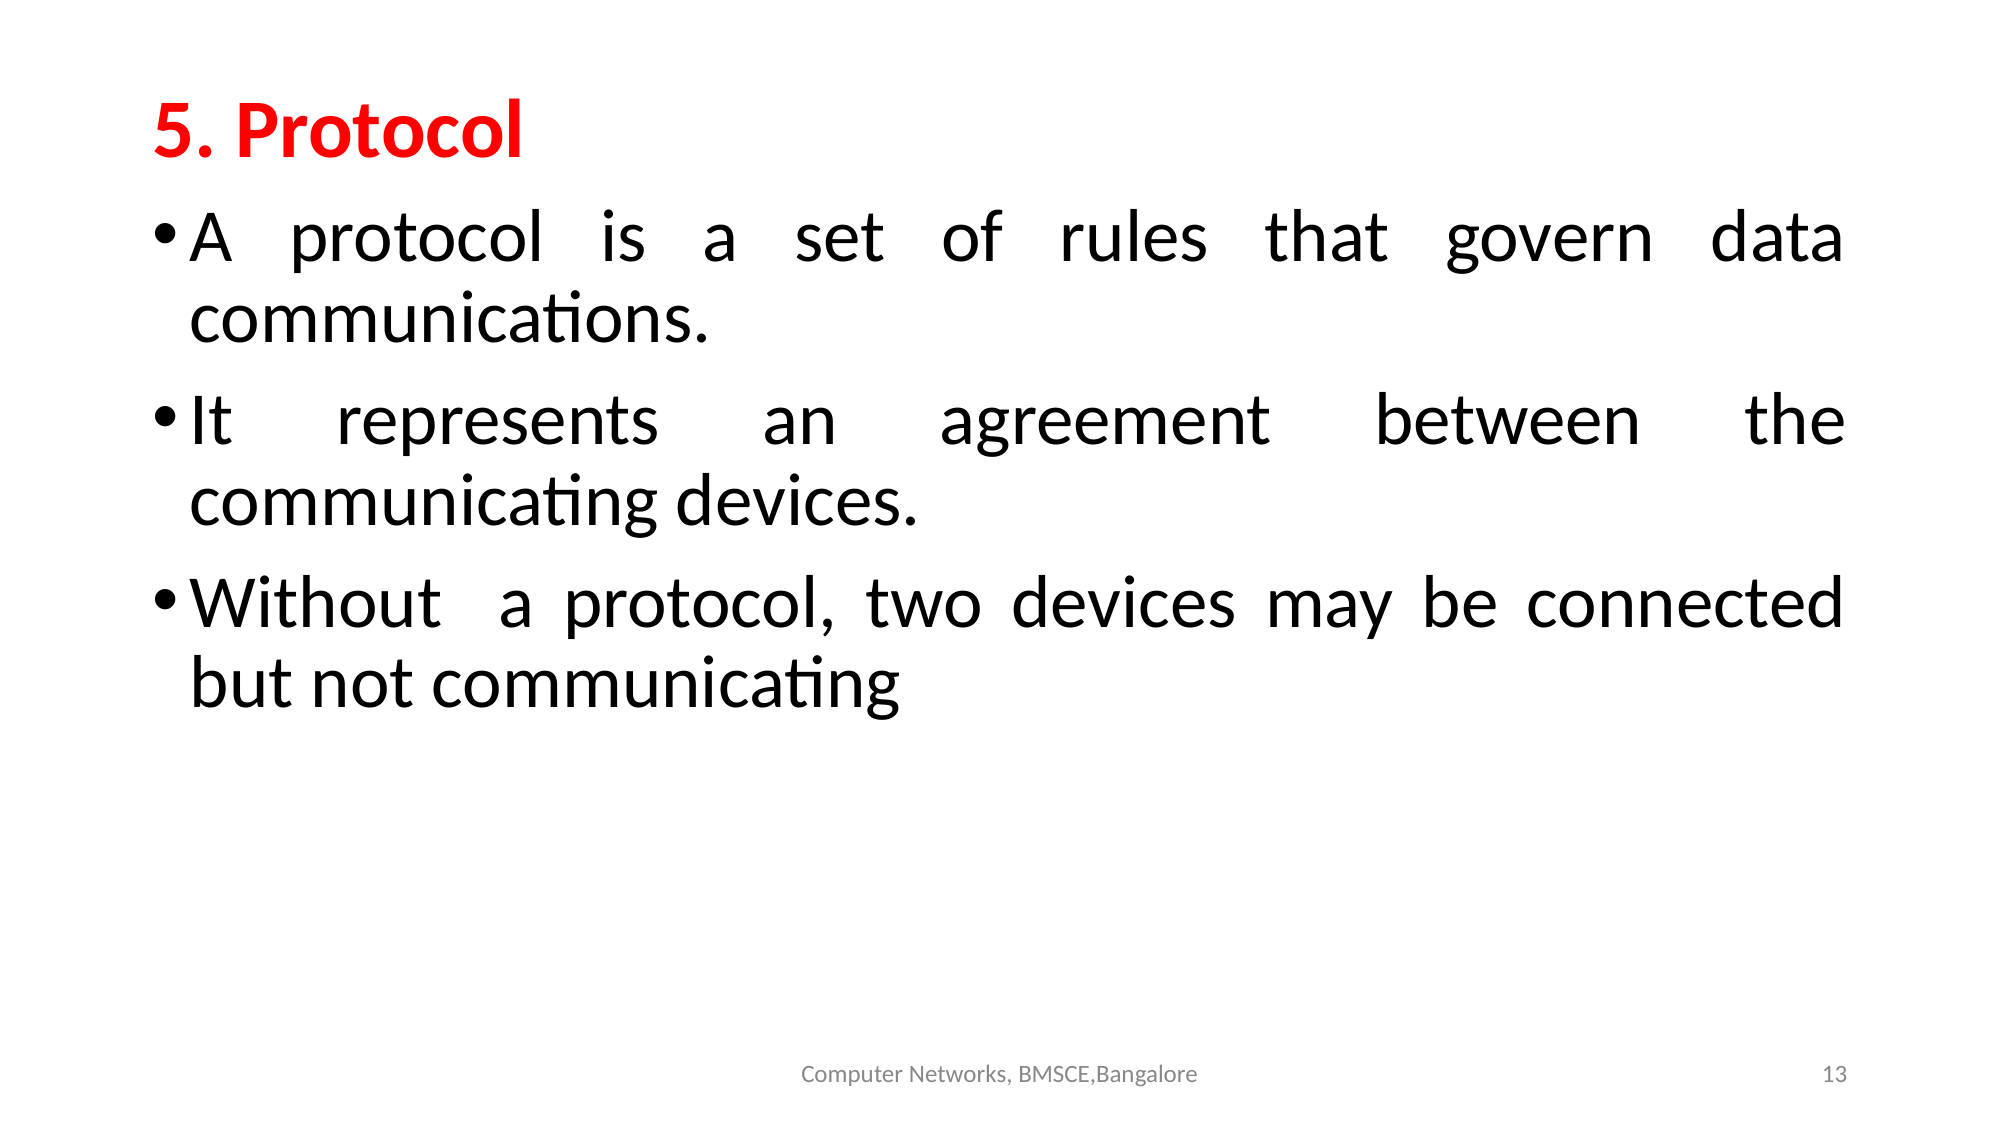

5. Protocol
A protocol is a set of rules that govern data communications.
It represents an agreement between the communicating devices.
Without  a protocol, two devices may be connected but not communicating

Computer Networks, BMSCE,Bangalore
13